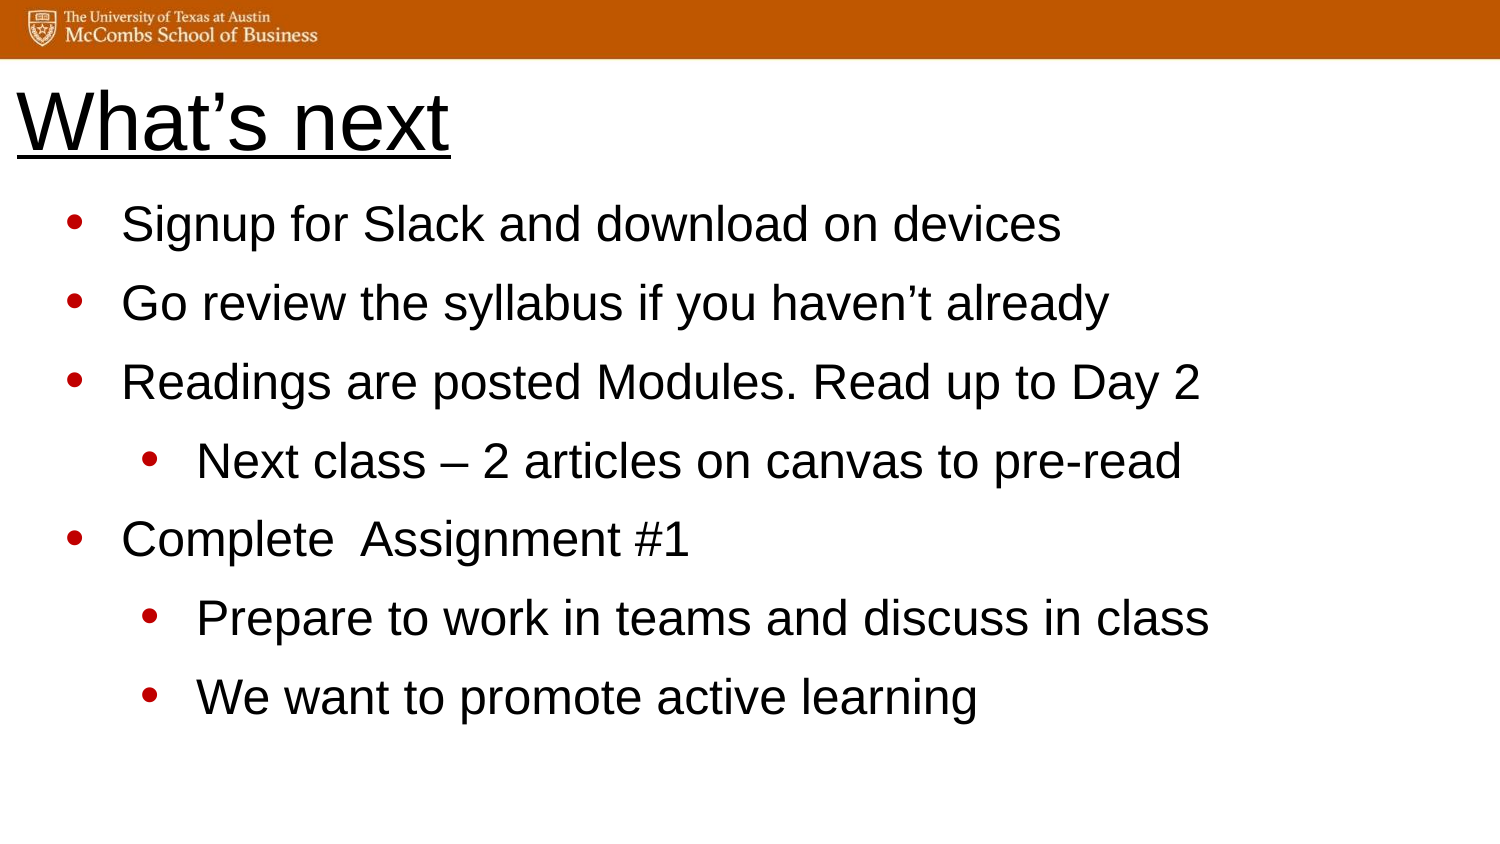

What’s next
Signup for Slack and download on devices
Go review the syllabus if you haven’t already
Readings are posted Modules. Read up to Day 2
Next class – 2 articles on canvas to pre-read
Complete  Assignment #1
Prepare to work in teams and discuss in class
We want to promote active learning